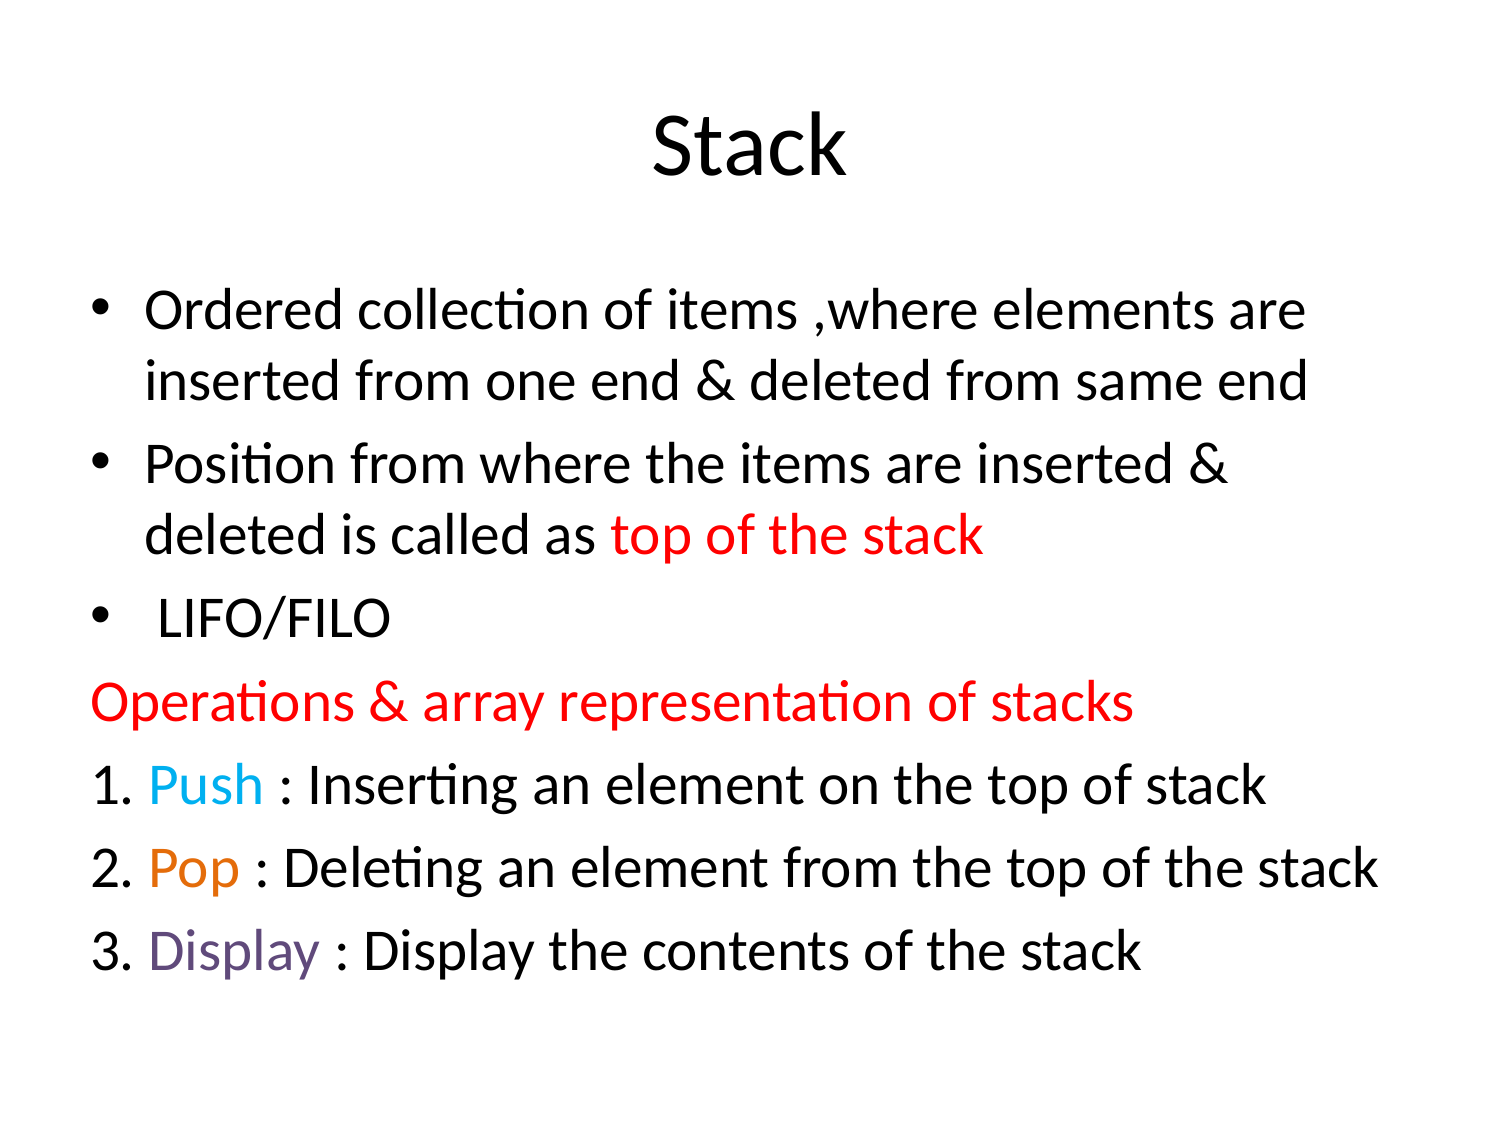

# Stack
Ordered collection of items ,where elements are inserted from one end & deleted from same end
Position from where the items are inserted & deleted is called as top of the stack
 LIFO/FILO
Operations & array representation of stacks
1. Push : Inserting an element on the top of stack
2. Pop : Deleting an element from the top of the stack
3. Display : Display the contents of the stack